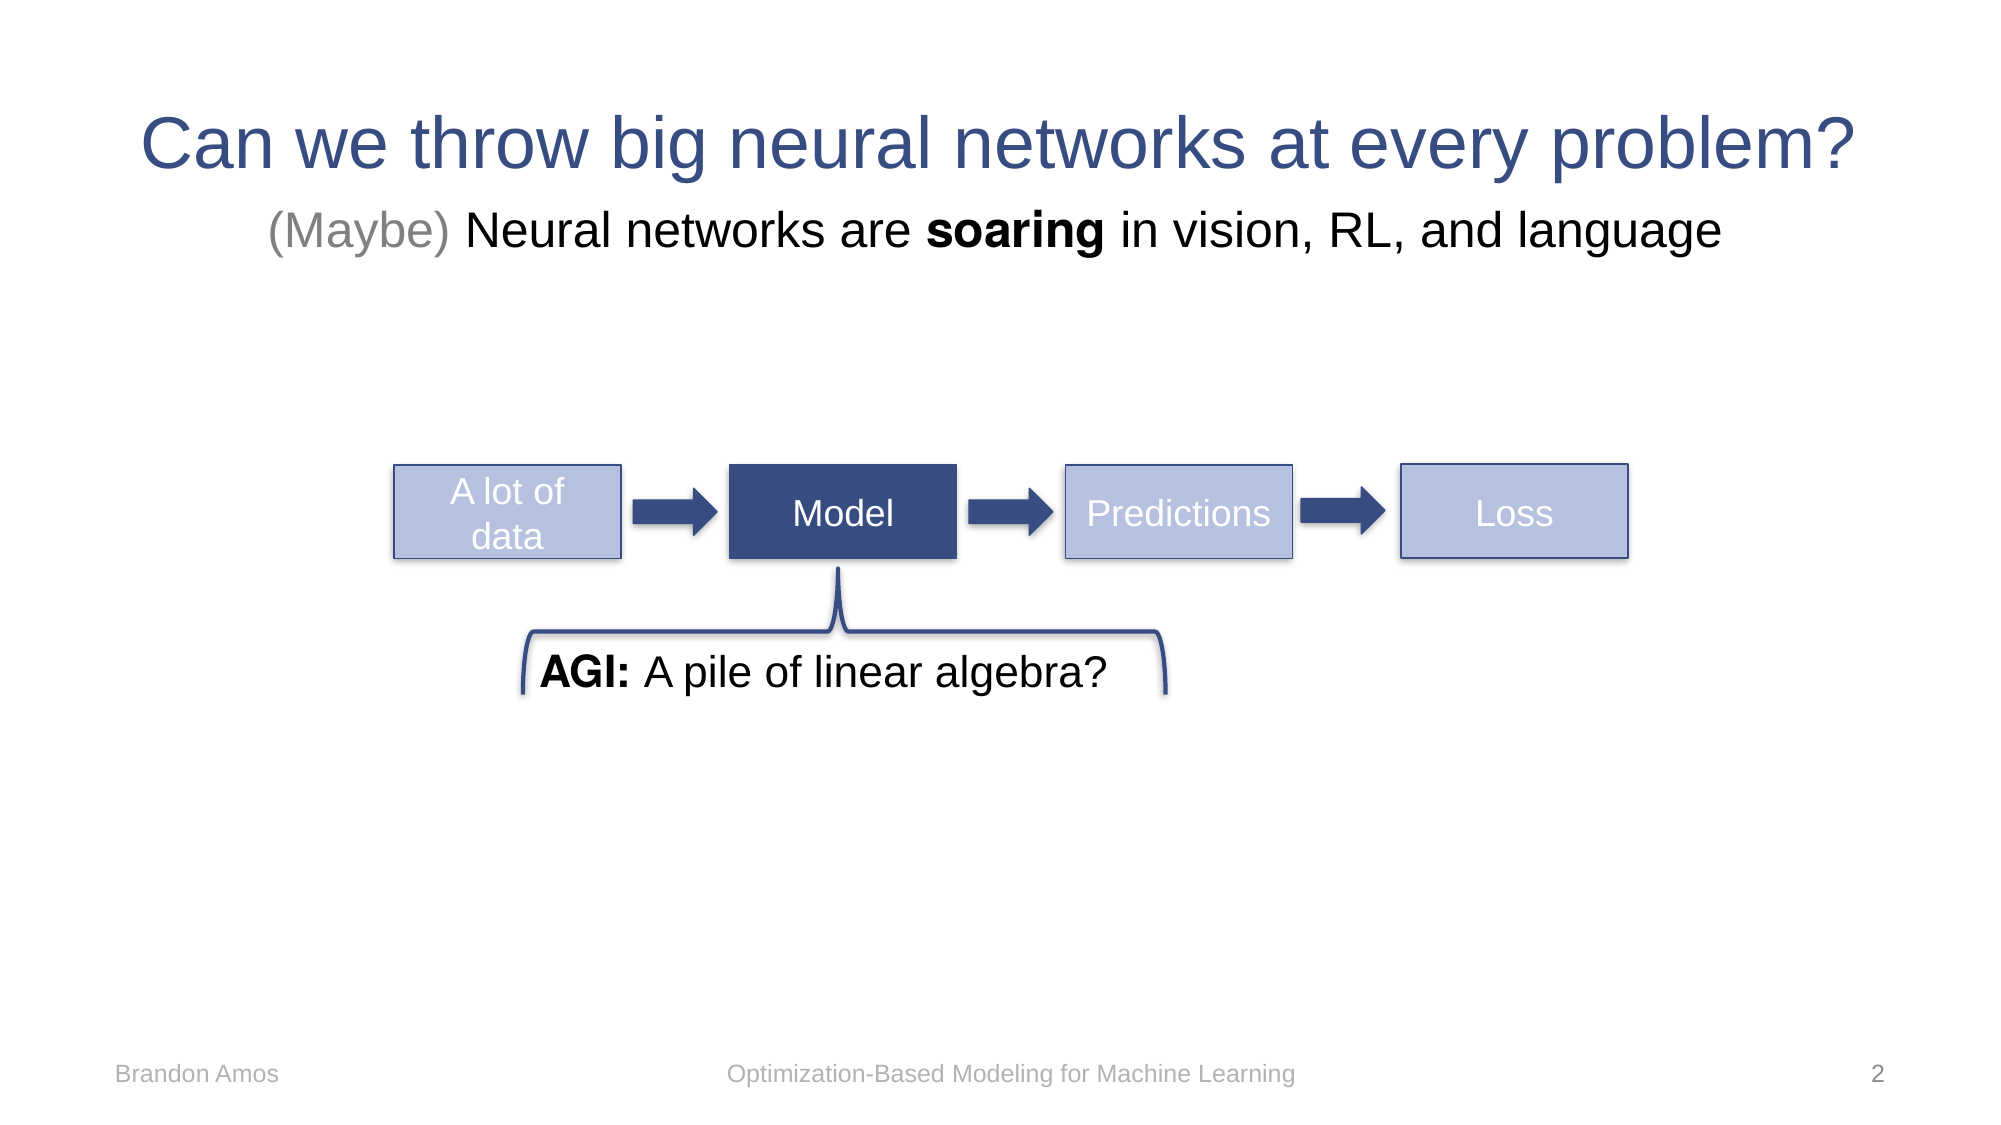

# Can we throw big neural networks at every problem?
(Maybe) Neural networks are soaring in vision, RL, and language

Loss
A lot of data
Model
Predictions

AGI: A pile of linear algebra?
Optimization-Based Modeling for Machine Learning
Brandon Amos
2